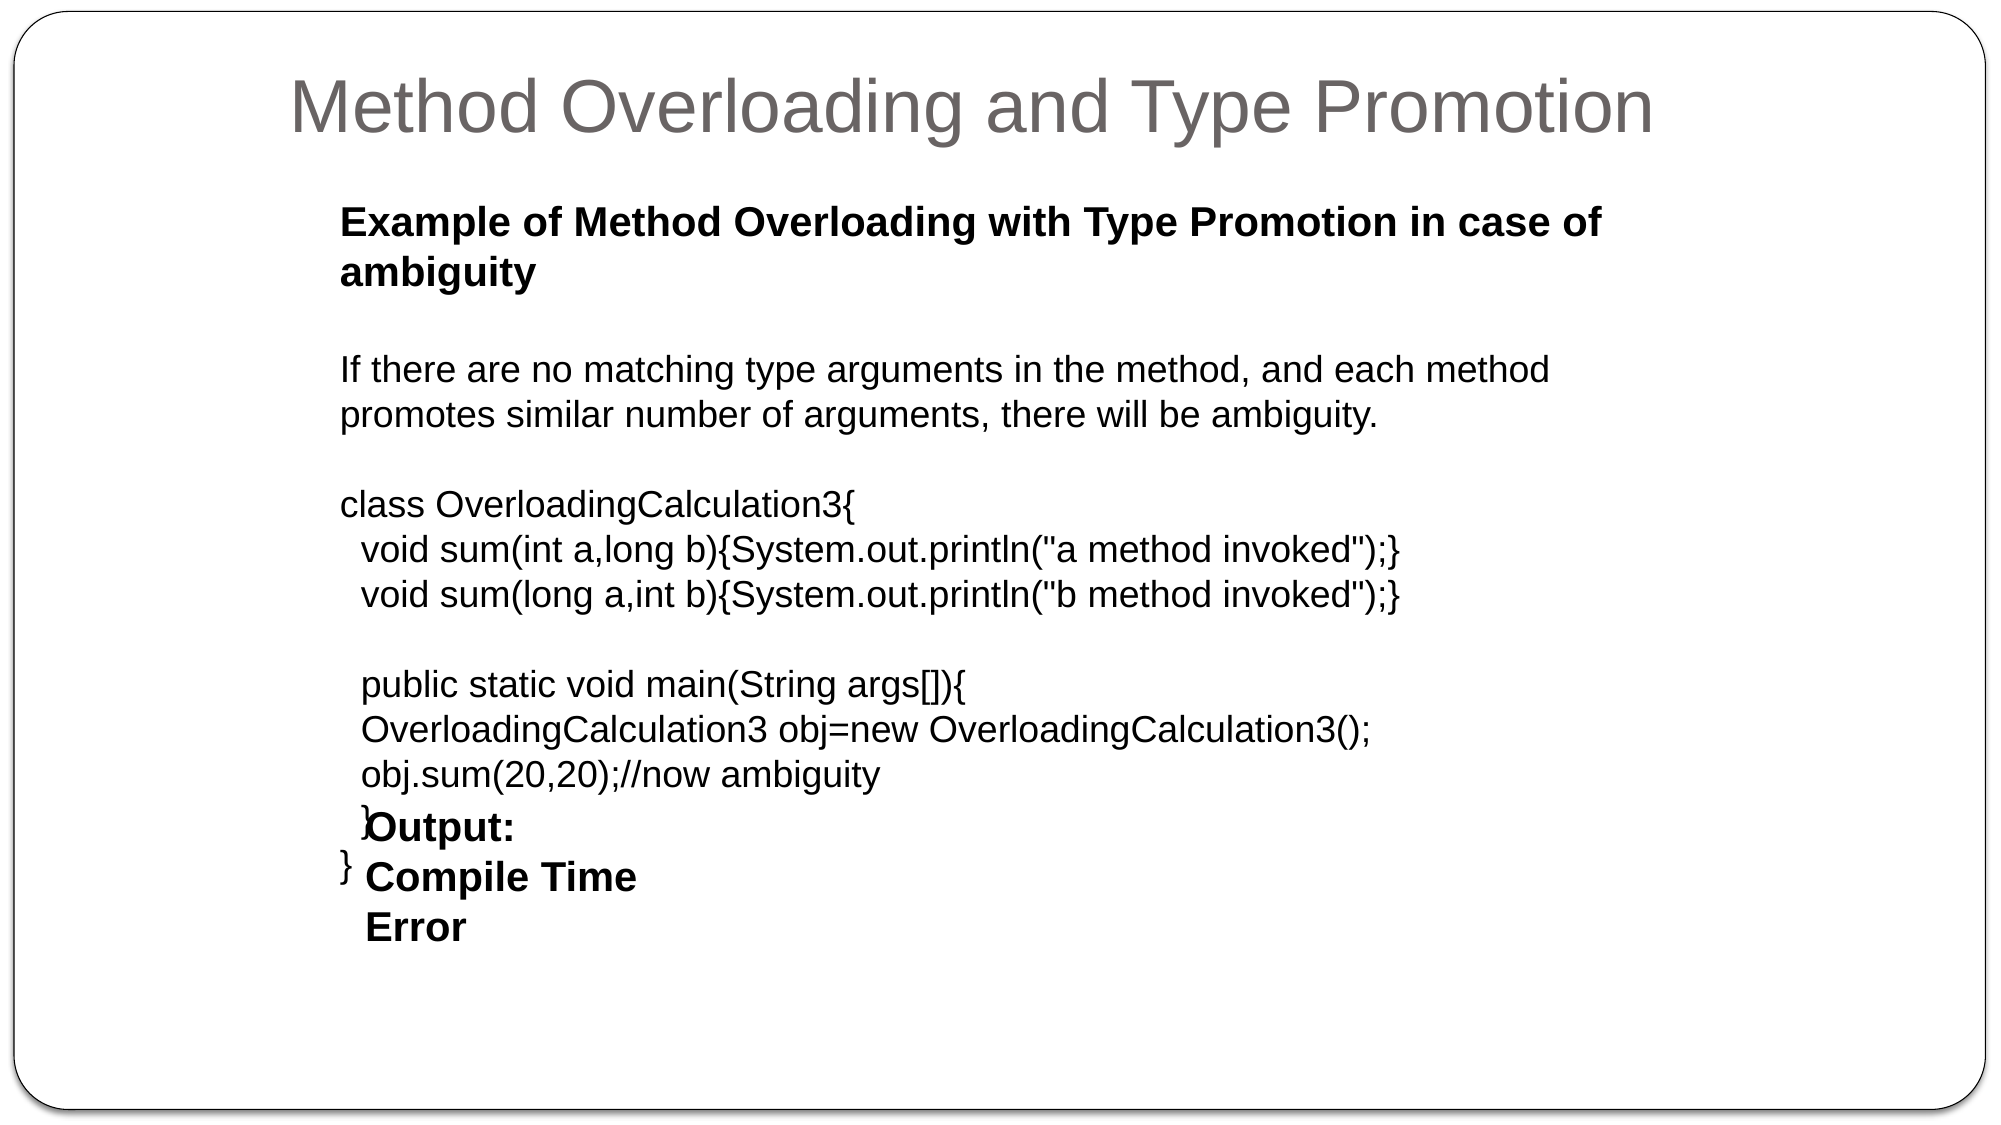

Method Overloading and Type Promotion
Example of Method Overloading with Type Promotion in case of ambiguity

If there are no matching type arguments in the method, and each method promotes similar number of arguments, there will be ambiguity.

class OverloadingCalculation3{
  void sum(int a,long b){System.out.println("a method invoked");}
  void sum(long a,int b){System.out.println("b method invoked");}

  public static void main(String args[]){
  OverloadingCalculation3 obj=new OverloadingCalculation3();
  obj.sum(20,20);//now ambiguity
  }
}
Output:
Compile Time Error